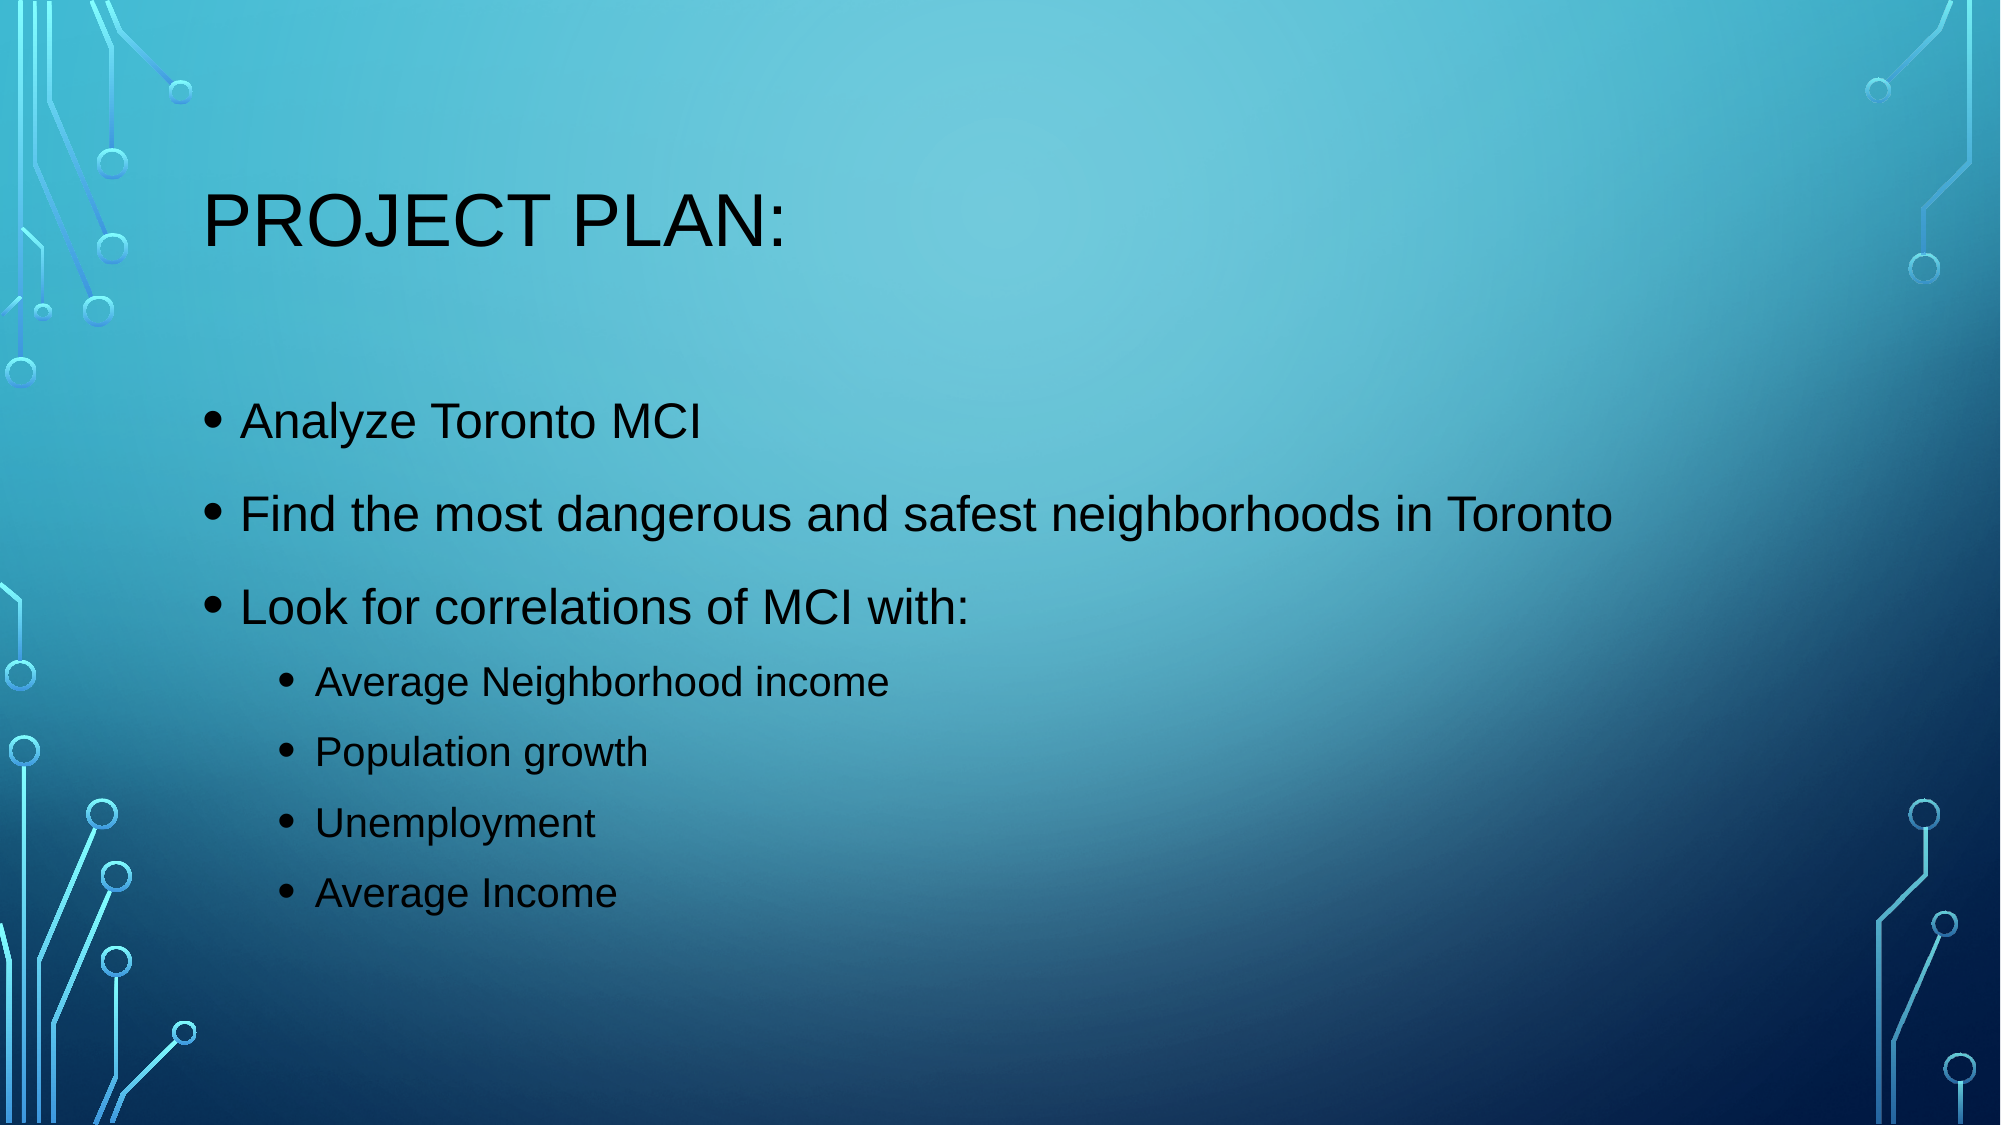

# Project Plan:
Analyze Toronto MCI
Find the most dangerous and safest neighborhoods in Toronto
Look for correlations of MCI with:
Average Neighborhood income
Population growth
Unemployment
Average Income